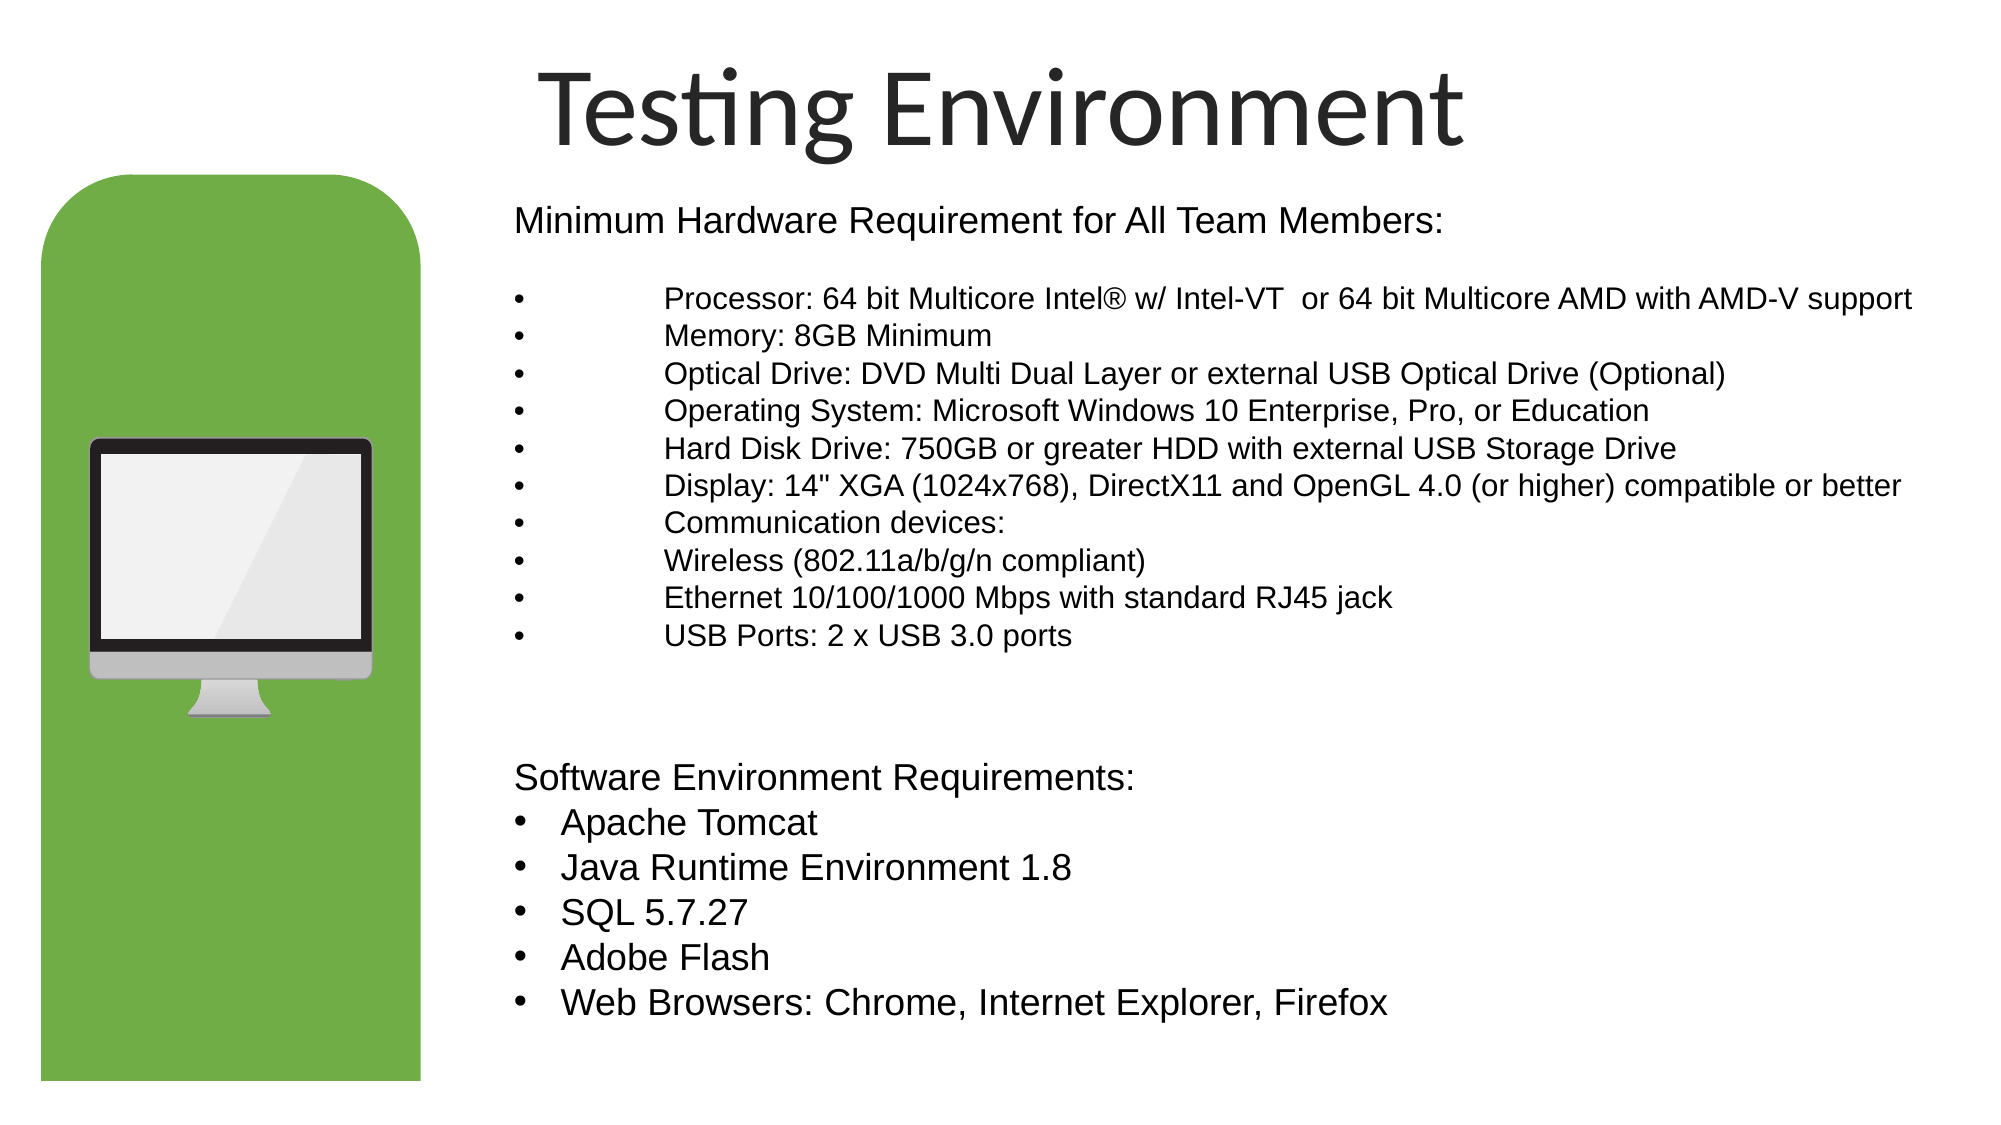

Testing Environment

Minimum Hardware Requirement for All Team Members:

•	Processor: 64 bit Multicore Intel® w/ Intel-VT  or 64 bit Multicore AMD with AMD-V support
•	Memory: 8GB Minimum
•	Optical Drive: DVD Multi Dual Layer or external USB Optical Drive (Optional)
•	Operating System: Microsoft Windows 10 Enterprise, Pro, or Education
•	Hard Disk Drive: 750GB or greater HDD with external USB Storage Drive
•	Display: 14" XGA (1024x768), DirectX11 and OpenGL 4.0 (or higher) compatible or better
•	Communication devices:
•	Wireless (802.11a/b/g/n compliant)
•	Ethernet 10/100/1000 Mbps with standard RJ45 jack
•	USB Ports: 2 x USB 3.0 ports

Software Environment Requirements:
Apache Tomcat
Java Runtime Environment 1.8
SQL 5.7.27
Adobe Flash
Web Browsers: Chrome, Internet Explorer, Firefox